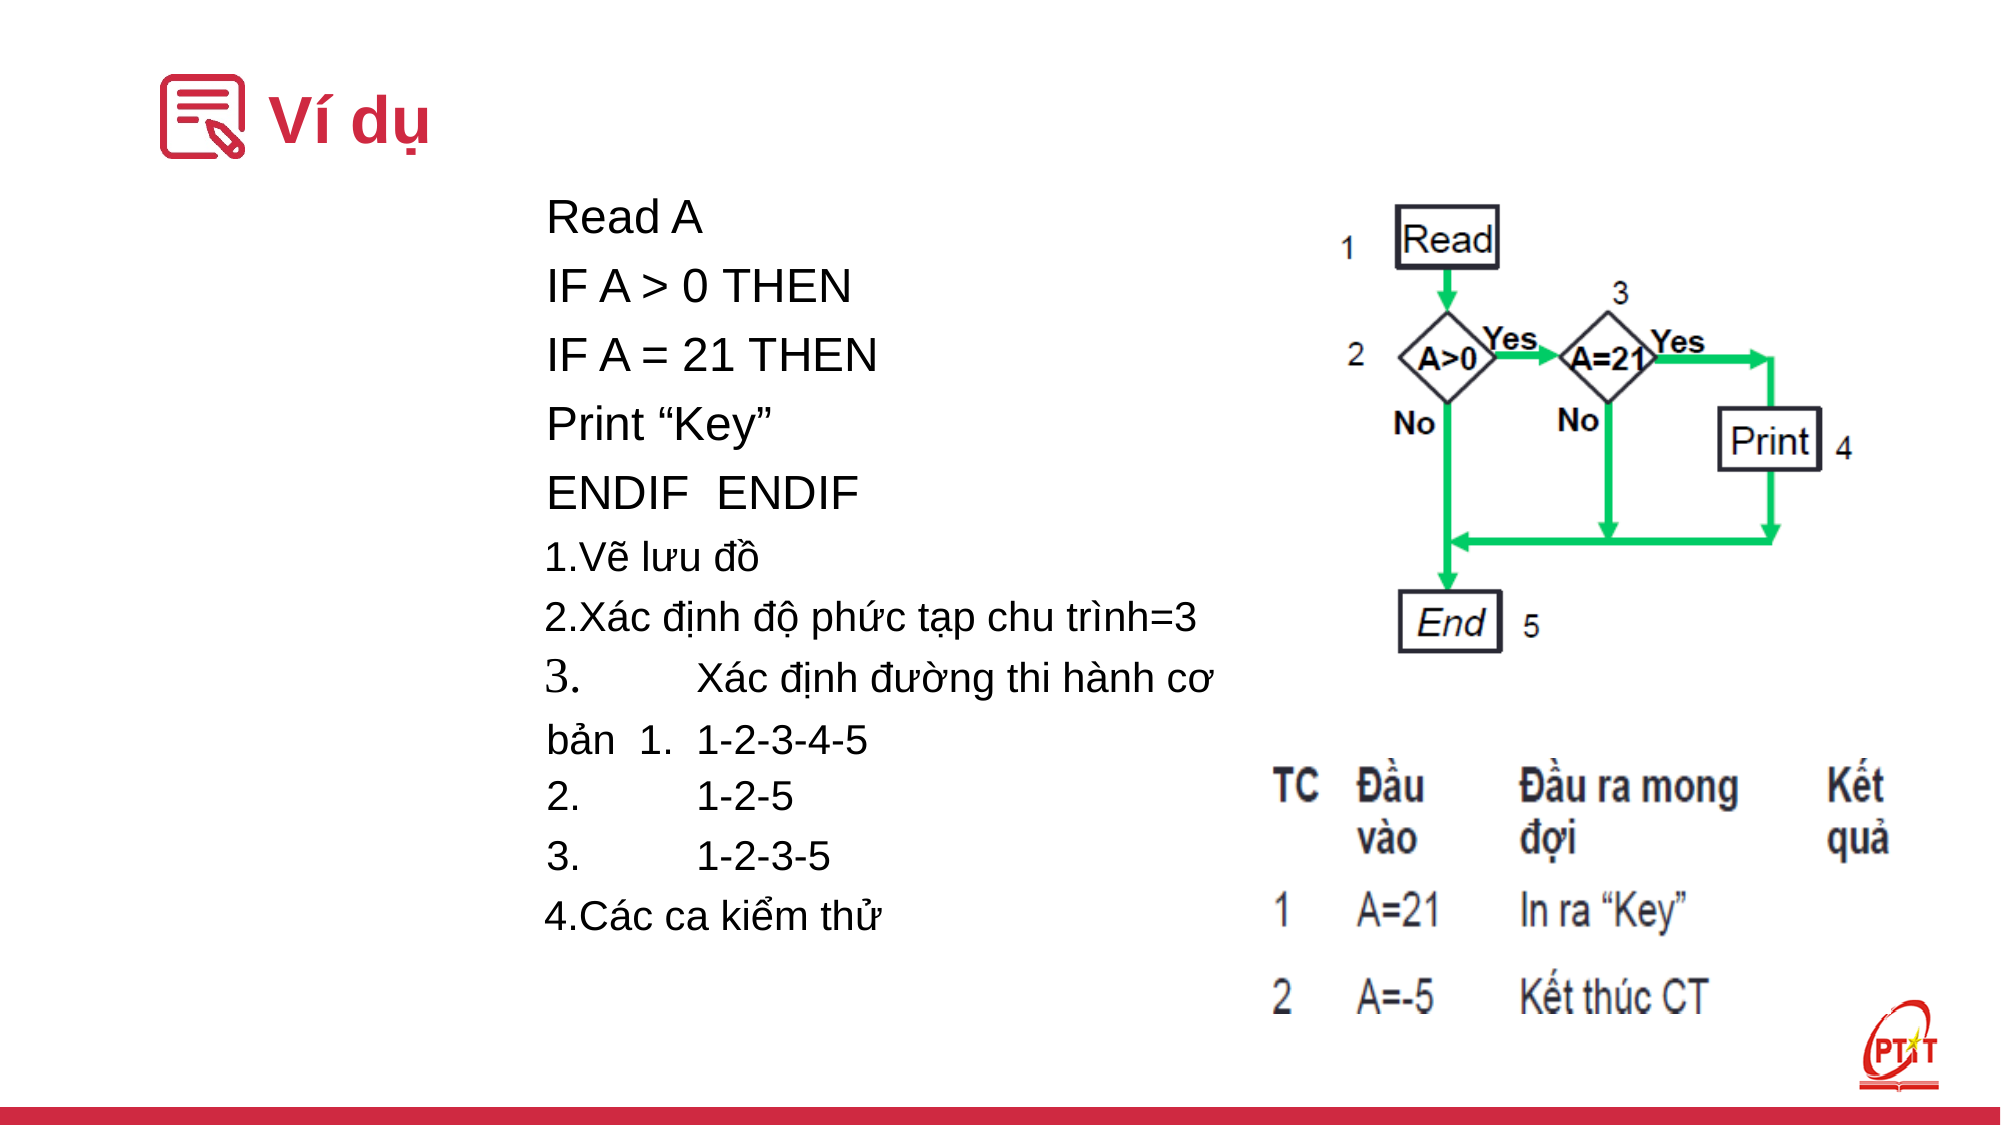

# Ví dụ
Read A
IF A > 0 THEN
IF A = 21 THEN
Print “Key”
ENDIF  ENDIF
Vẽ lưu đồ
Xác định độ phức tạp chu trình=3
	Xác định đường thi hành cơ bản  1.	1-2-3-4-5
2.	1-2-5
3.	1-2-3-5
Các ca kiểm thử